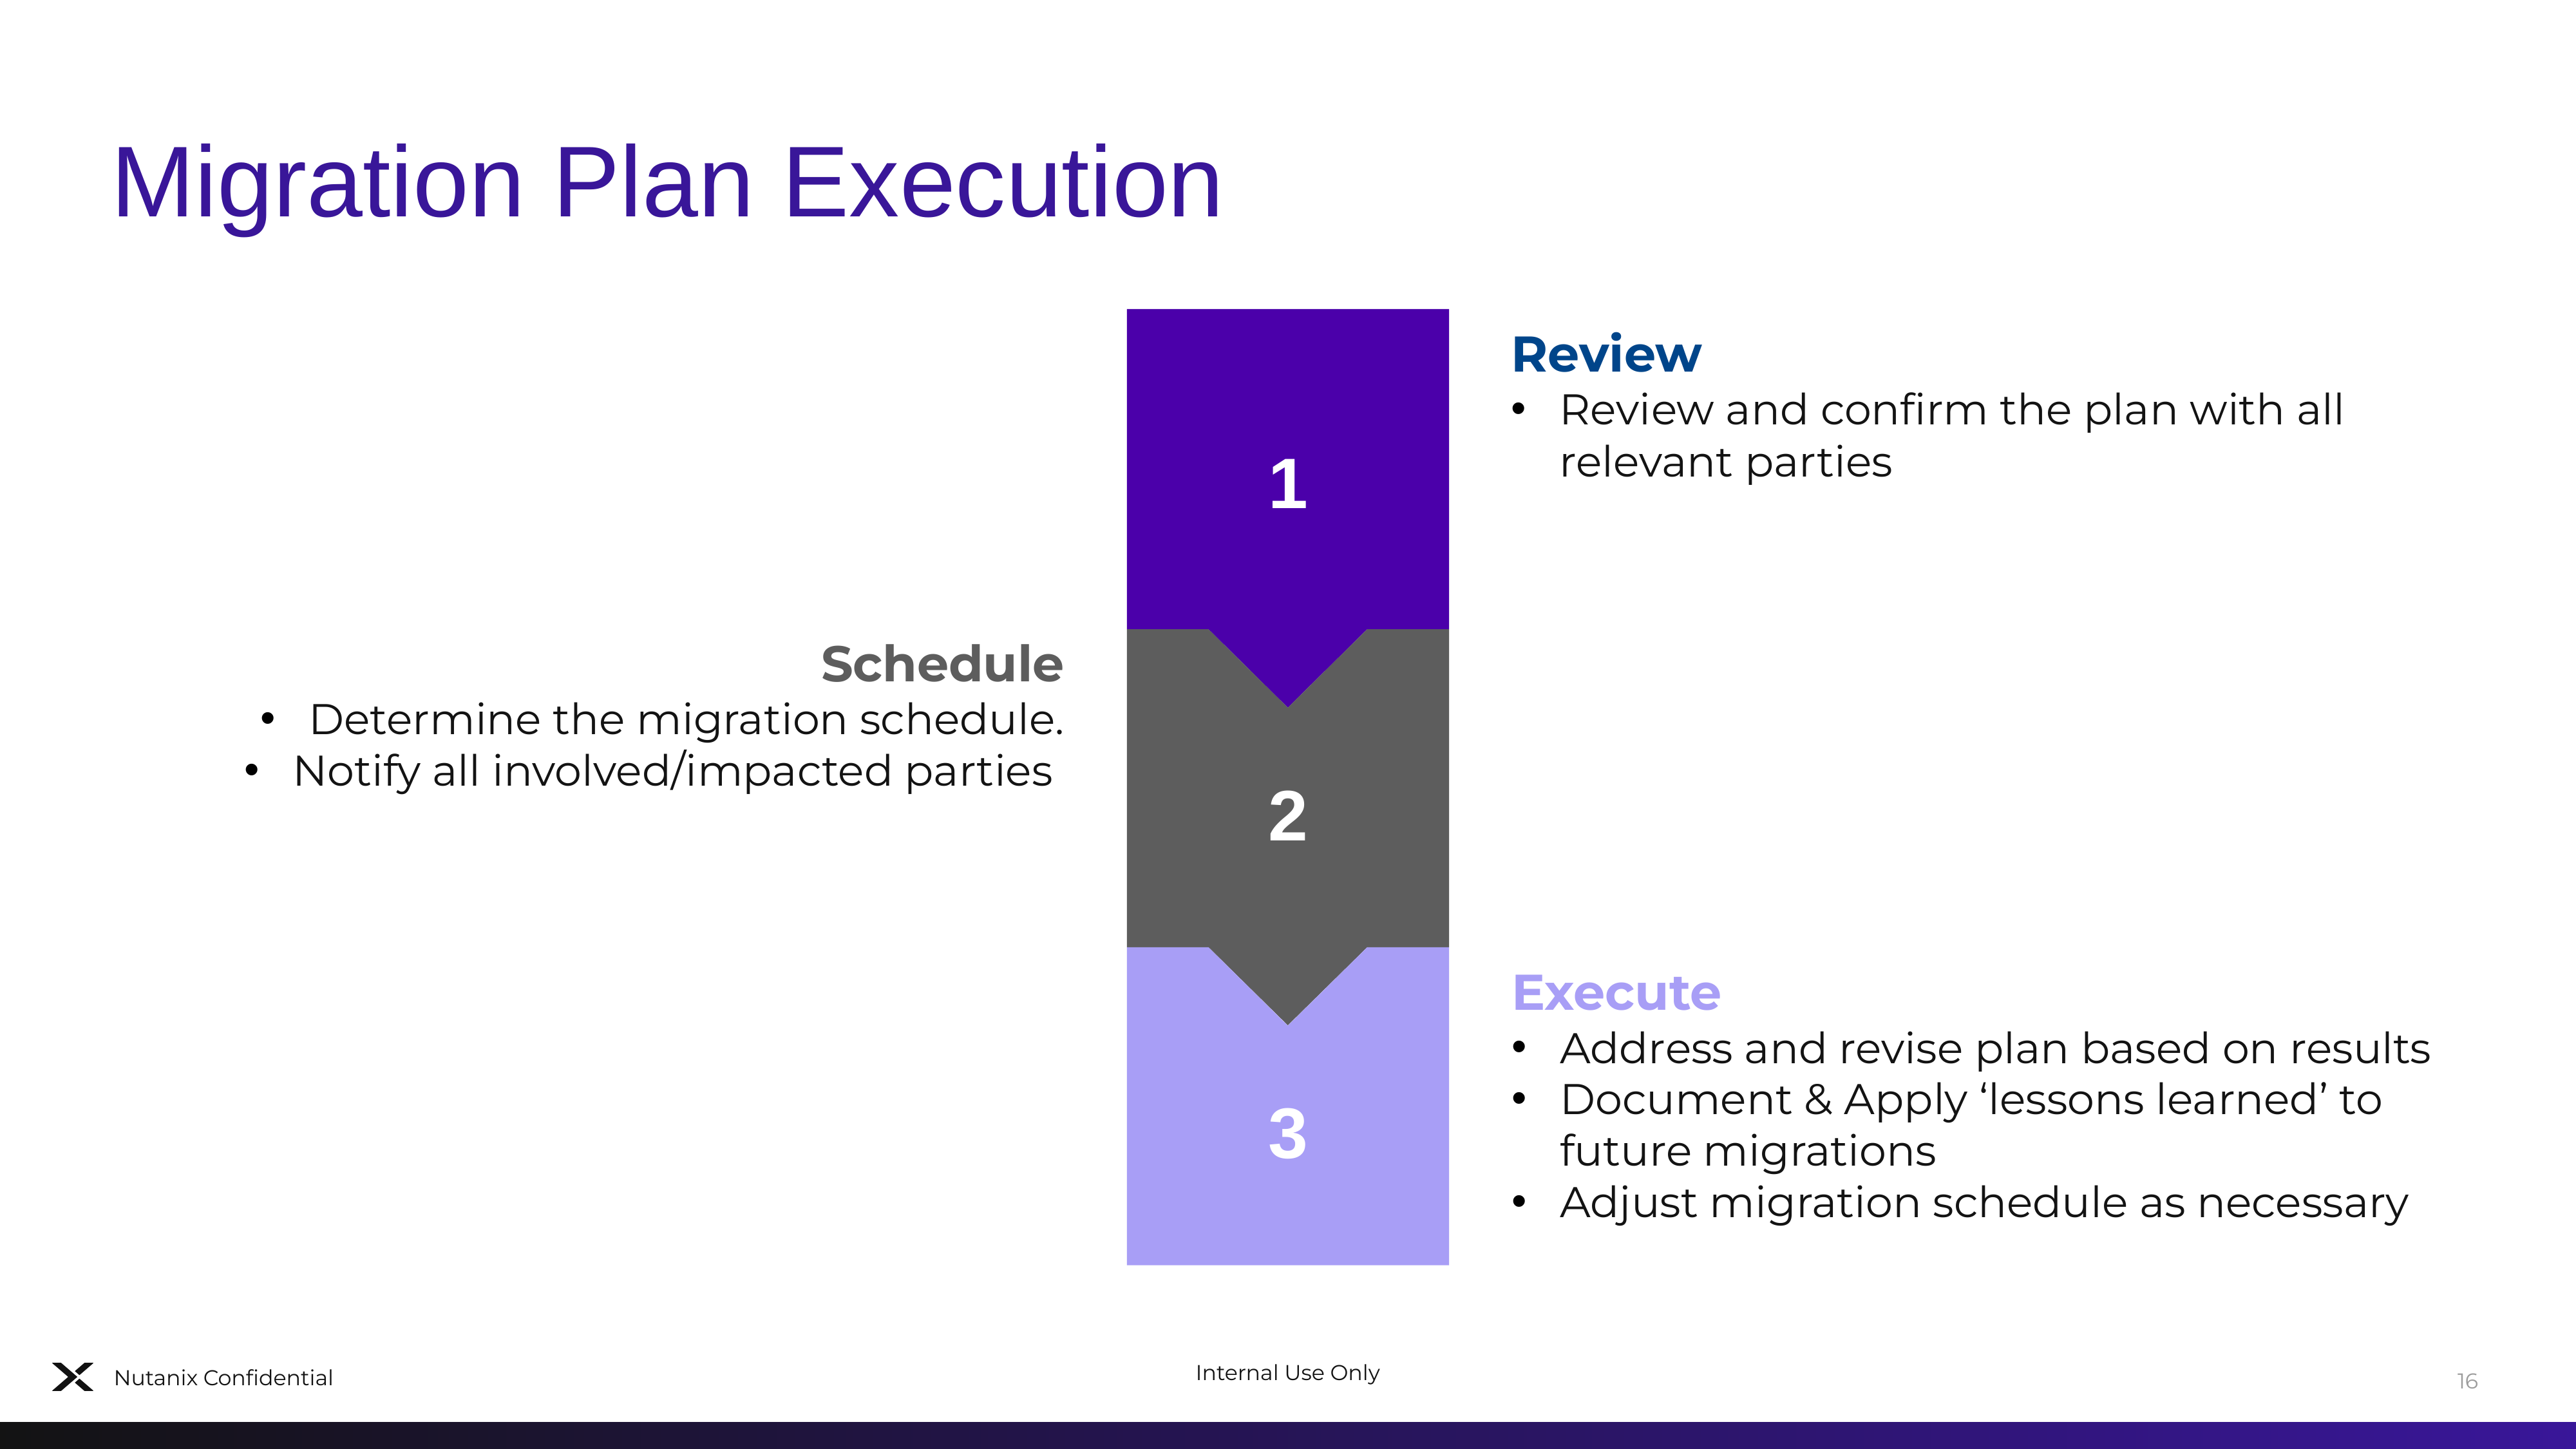

# Migration Plan Execution
1
Review
Review and confirm the plan with all relevant parties

Schedule
Determine the migration schedule.
Notify all involved/impacted parties
2

3
Execute
Address and revise plan based on results
Document & Apply ‘lessons learned’ to future migrations
Adjust migration schedule as necessary
Nutanix Confidential
16